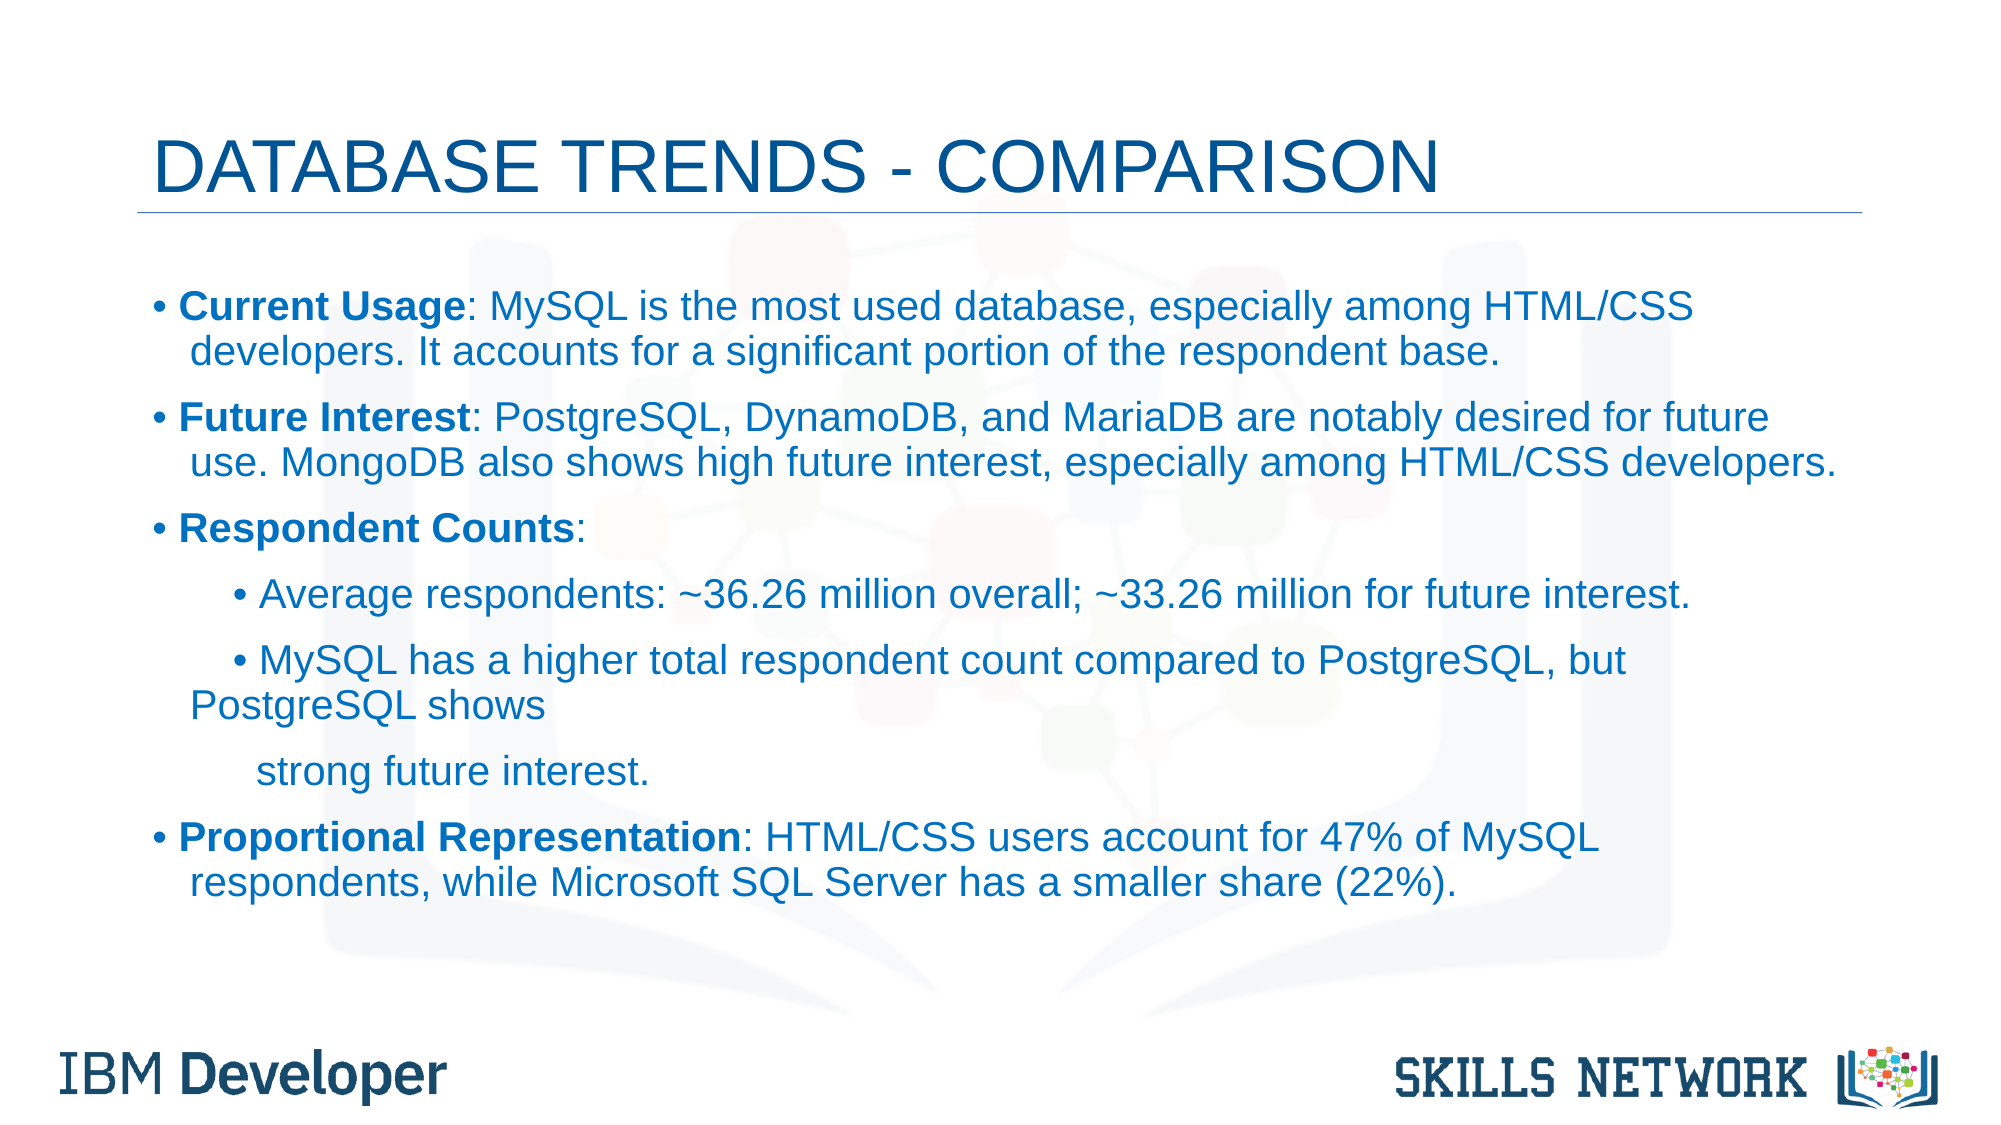

# DATABASE TRENDS - COMPARISON
• Current Usage: MySQL is the most used database, especially among HTML/CSS developers. It accounts for a significant portion of the respondent base.
• Future Interest: PostgreSQL, DynamoDB, and MariaDB are notably desired for future use. MongoDB also shows high future interest, especially among HTML/CSS developers.
• Respondent Counts:
       • Average respondents: ~36.26 million overall; ~33.26 million for future interest.
       • MySQL has a higher total respondent count compared to PostgreSQL, but PostgreSQL shows
         strong future interest.
• Proportional Representation: HTML/CSS users account for 47% of MySQL respondents, while Microsoft SQL Server has a smaller share (22%).